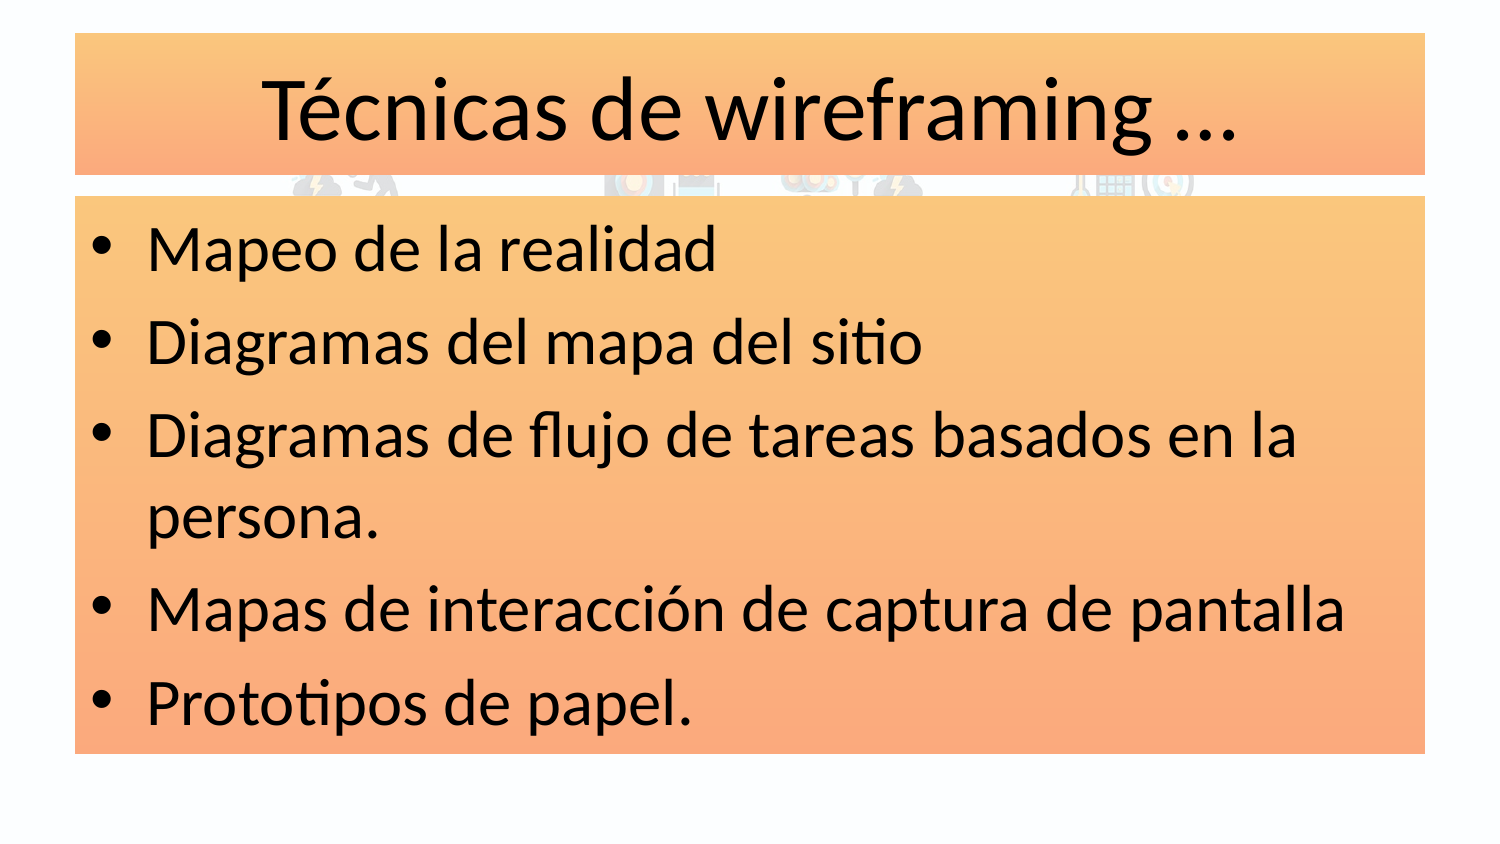

# Técnicas de wireframing …
Mapeo de la realidad
Diagramas del mapa del sitio
Diagramas de flujo de tareas basados ​​en la persona.
Mapas de interacción de captura de pantalla
Prototipos de papel.